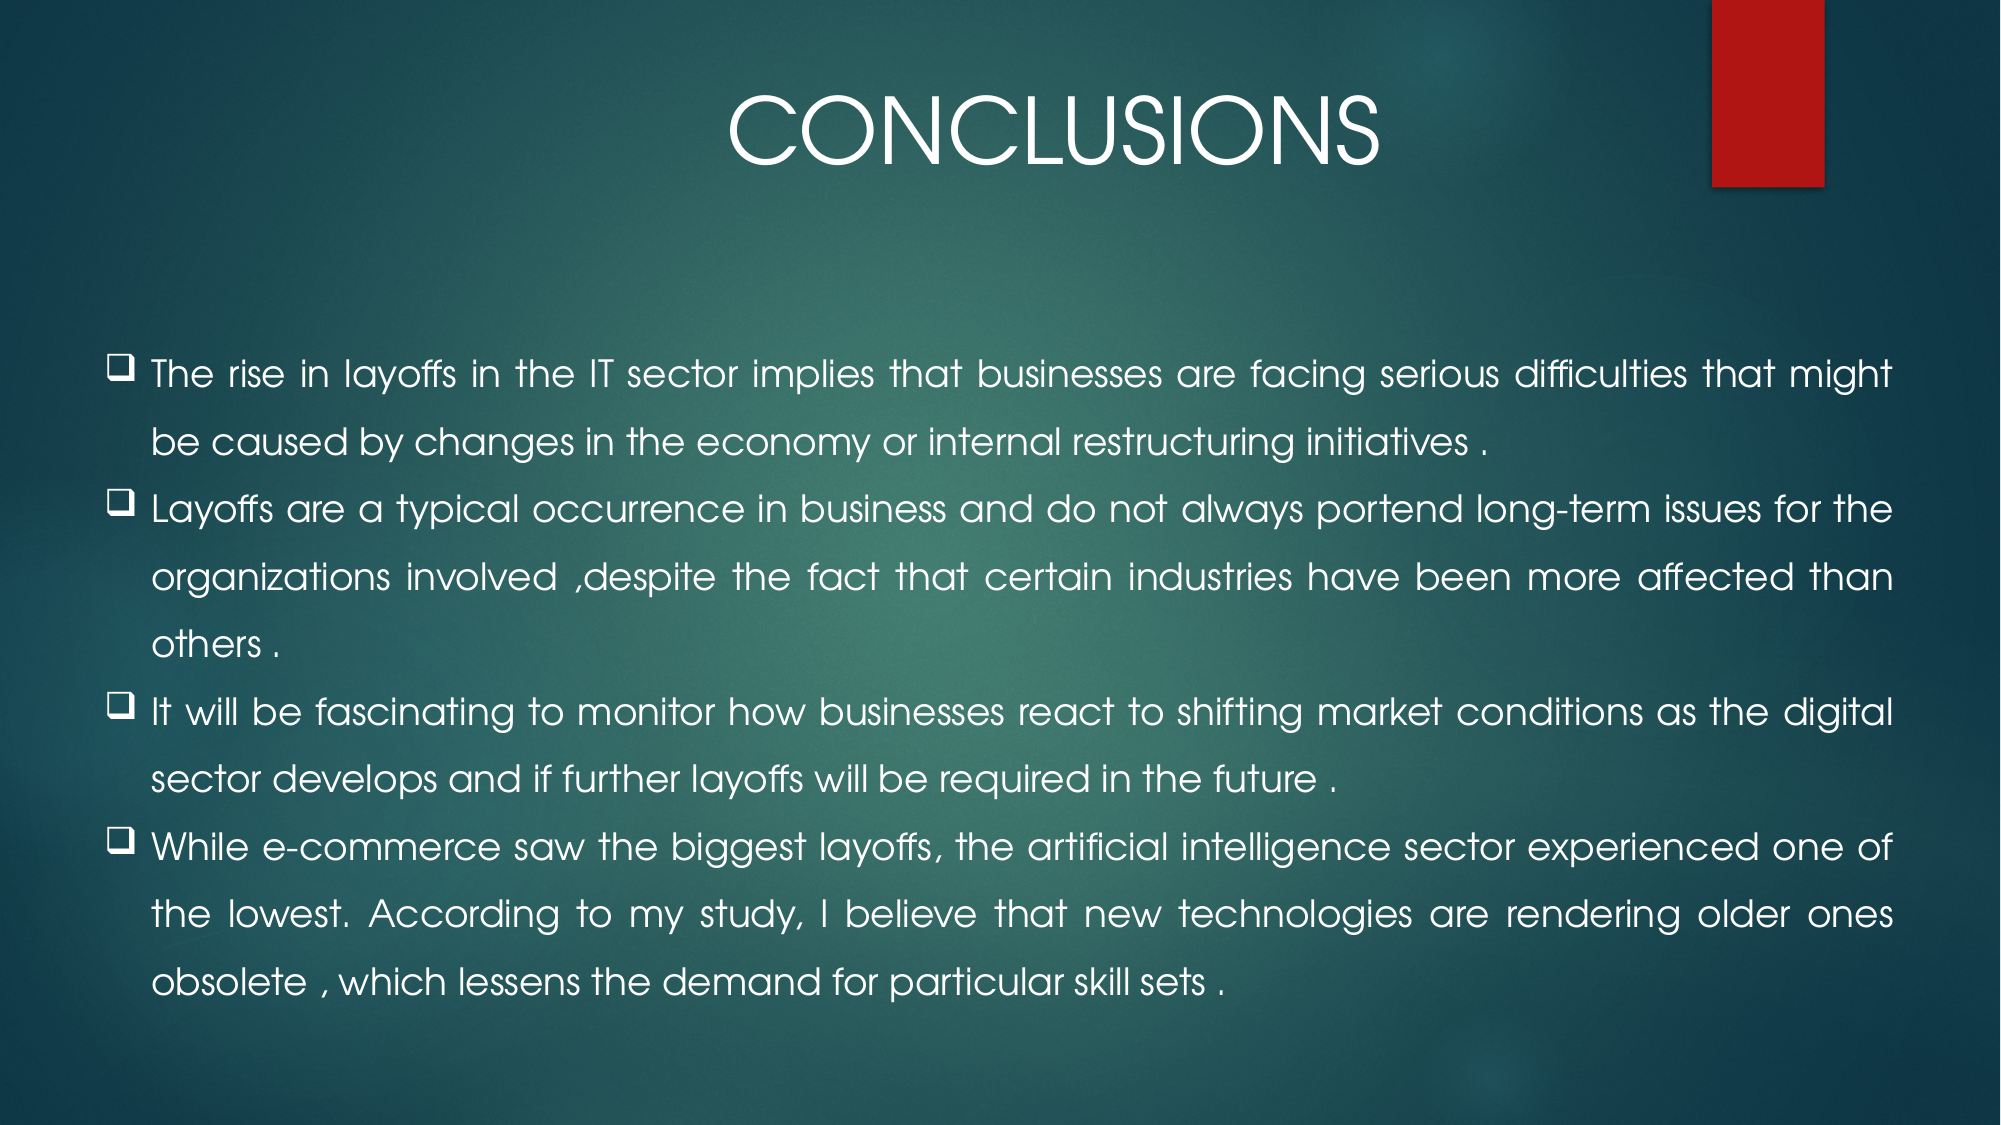

CONCLUSIONS
The rise in layoffs in the IT sector implies that businesses are facing serious difficulties that might be caused by changes in the economy or internal restructuring initiatives .
Layoffs are a typical occurrence in business and do not always portend long-term issues for the organizations involved ,despite the fact that certain industries have been more affected than others .
It will be fascinating to monitor how businesses react to shifting market conditions as the digital sector develops and if further layoffs will be required in the future .
While e-commerce saw the biggest layoffs, the artificial intelligence sector experienced one of the lowest. According to my study, I believe that new technologies are rendering older ones obsolete , which lessens the demand for particular skill sets .